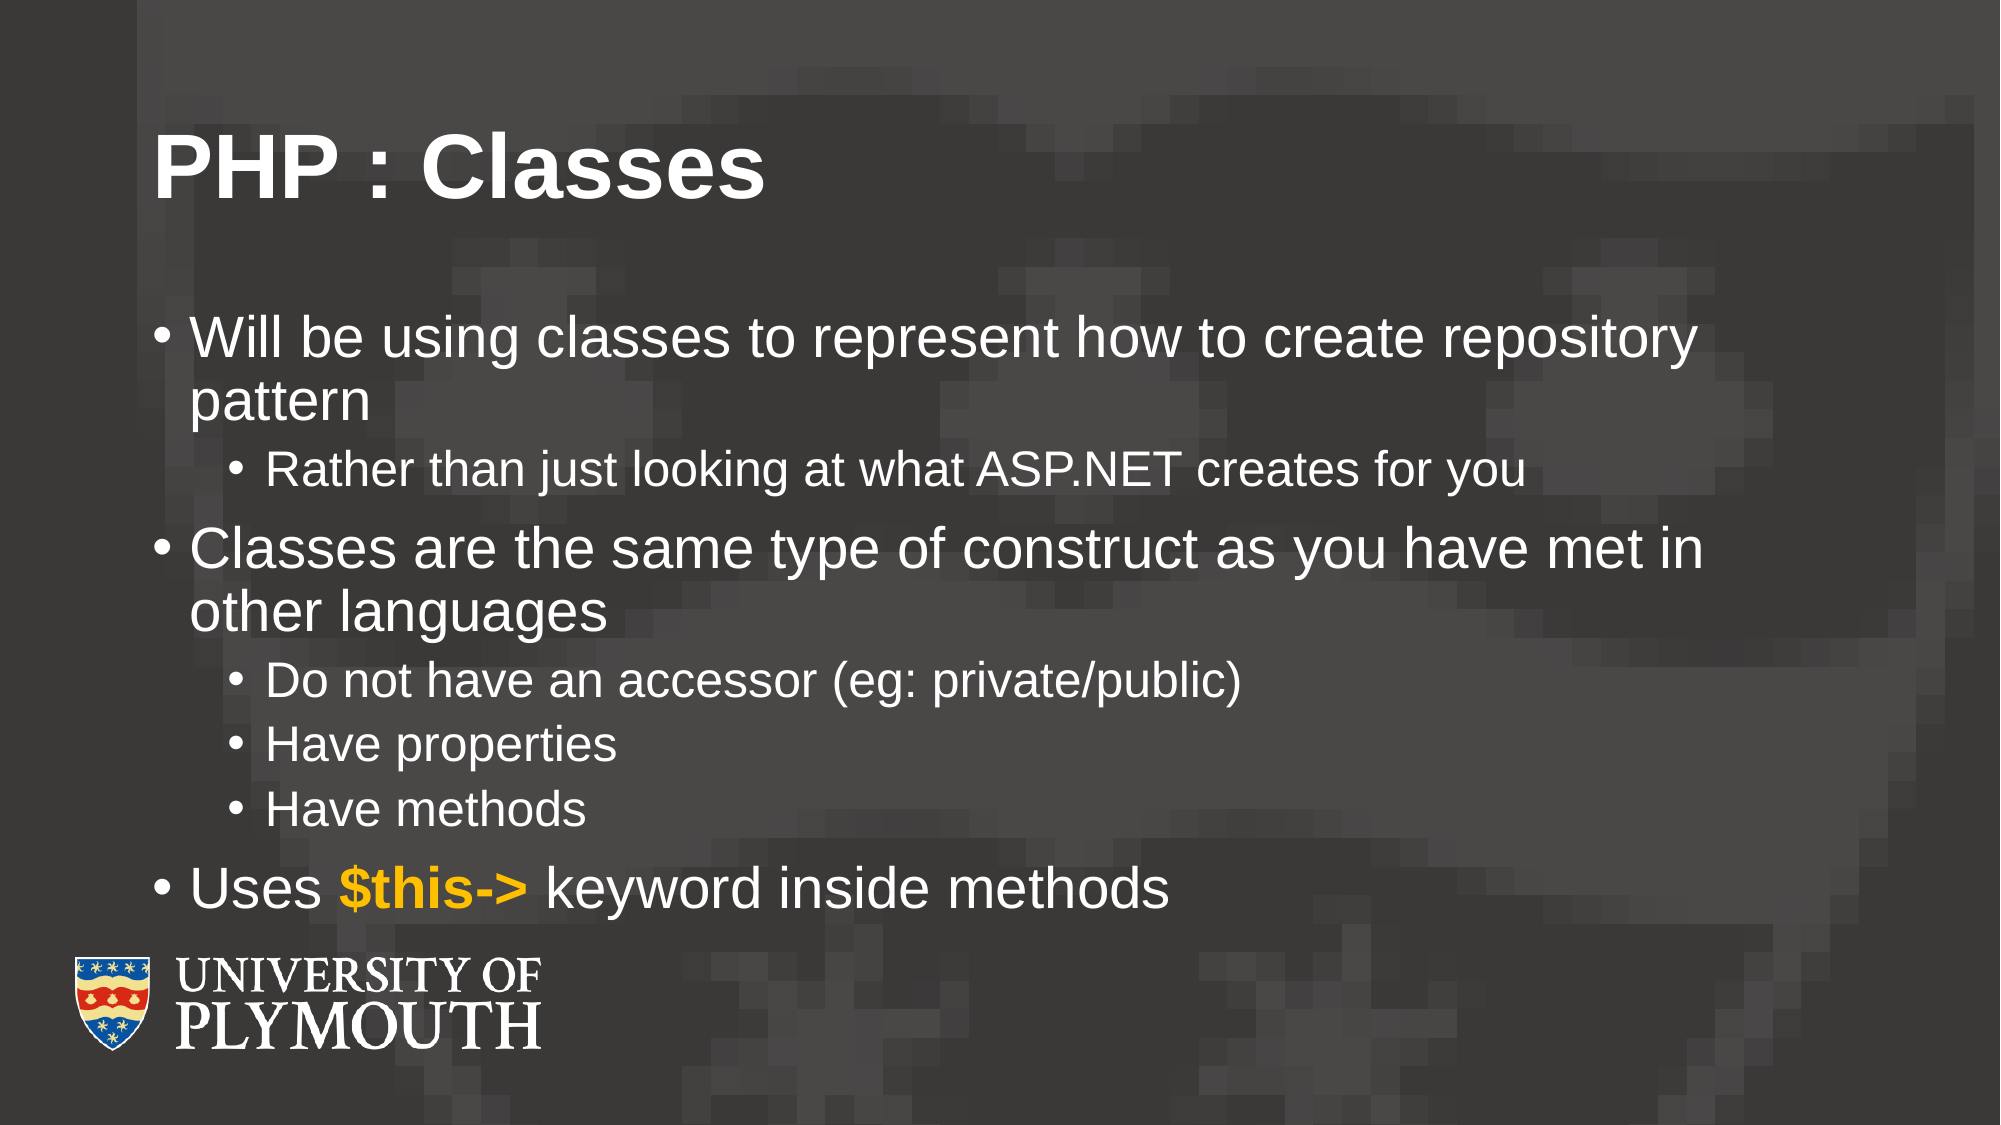

# PHP : Classes
Will be using classes to represent how to create repository pattern
Rather than just looking at what ASP.NET creates for you
Classes are the same type of construct as you have met in other languages
Do not have an accessor (eg: private/public)
Have properties
Have methods
Uses $this-> keyword inside methods